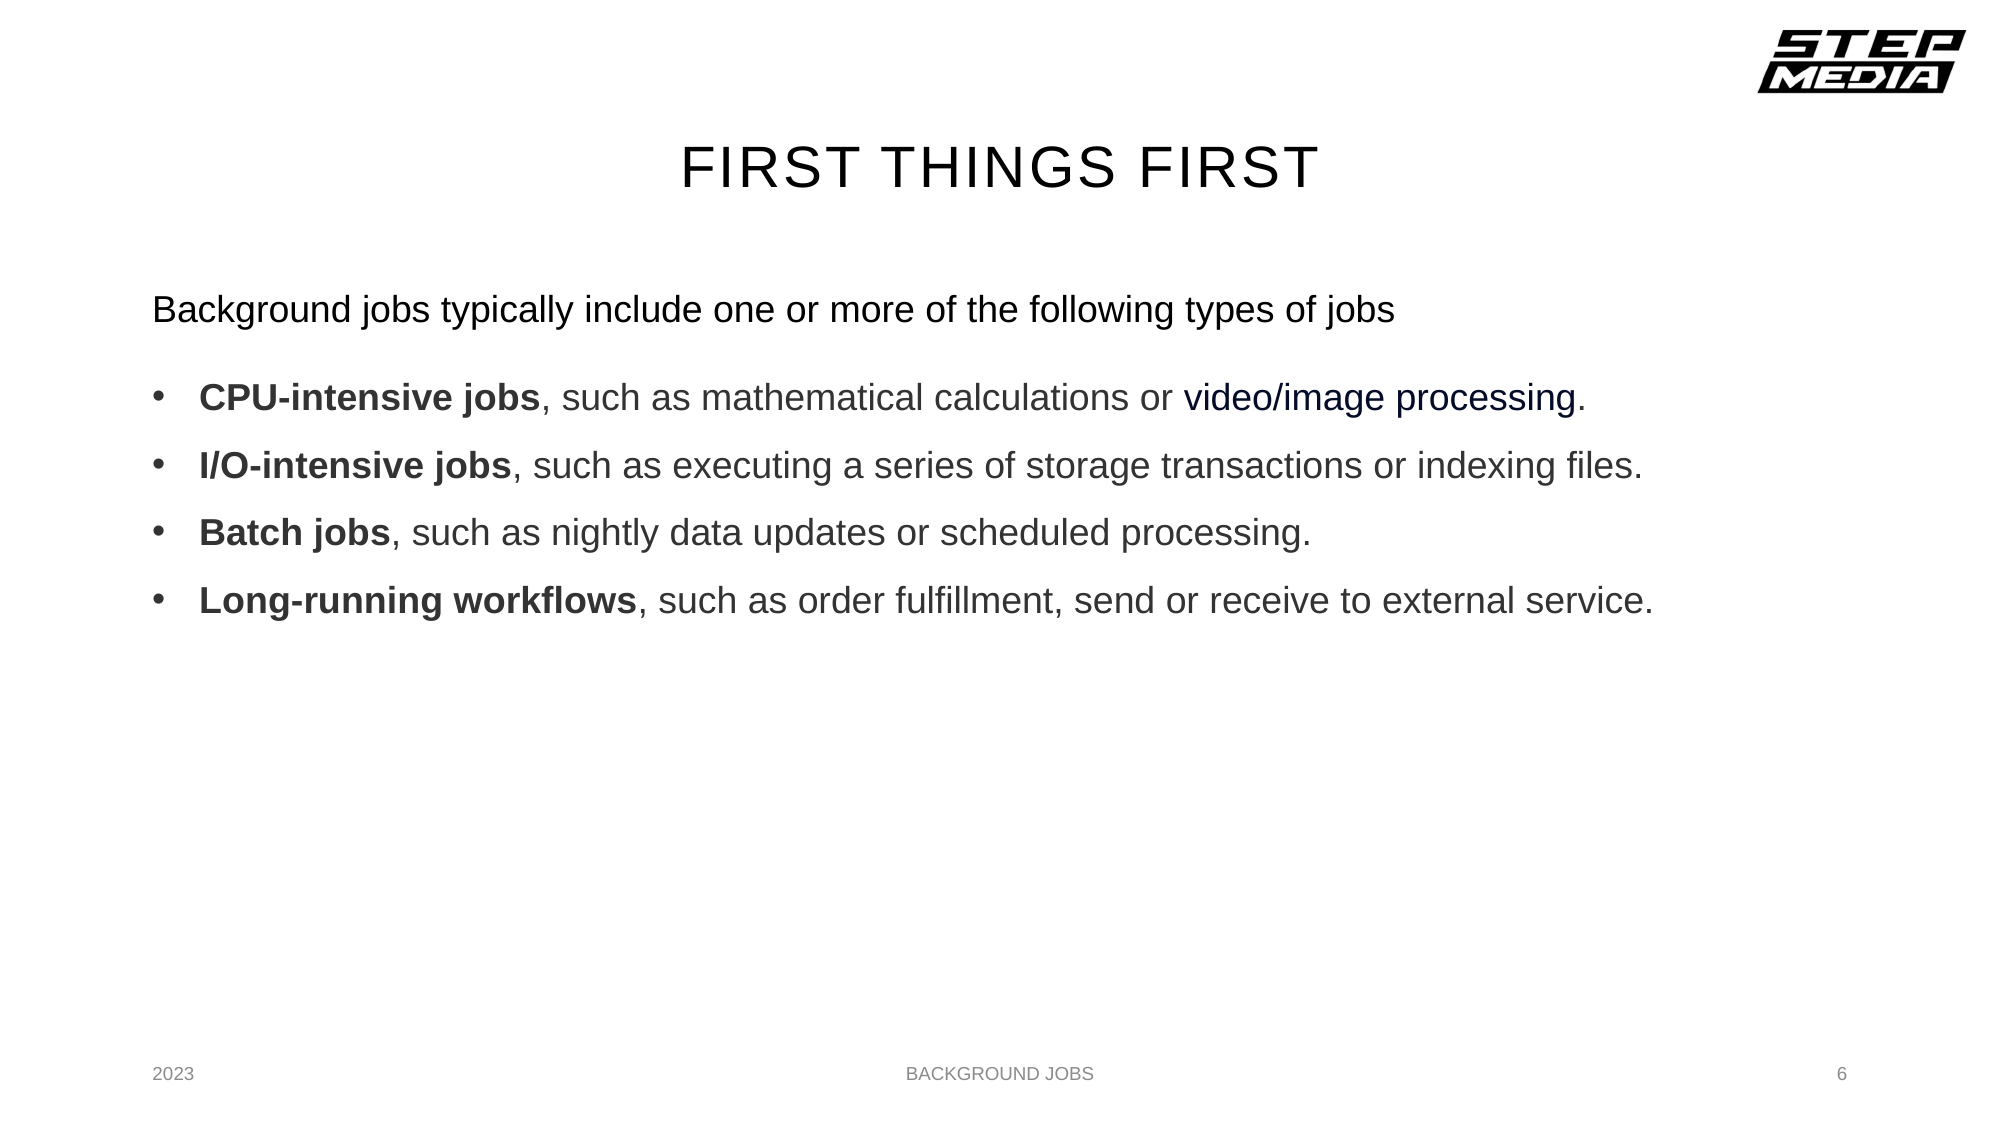

# First things First
Background jobs typically include one or more of the following types of jobs
CPU-intensive jobs, such as mathematical calculations or video/image processing.
I/O-intensive jobs, such as executing a series of storage transactions or indexing files.
Batch jobs, such as nightly data updates or scheduled processing.
Long-running workflows, such as order fulfillment, send or receive to external service.

2023
BACKGROUND JOBS
6